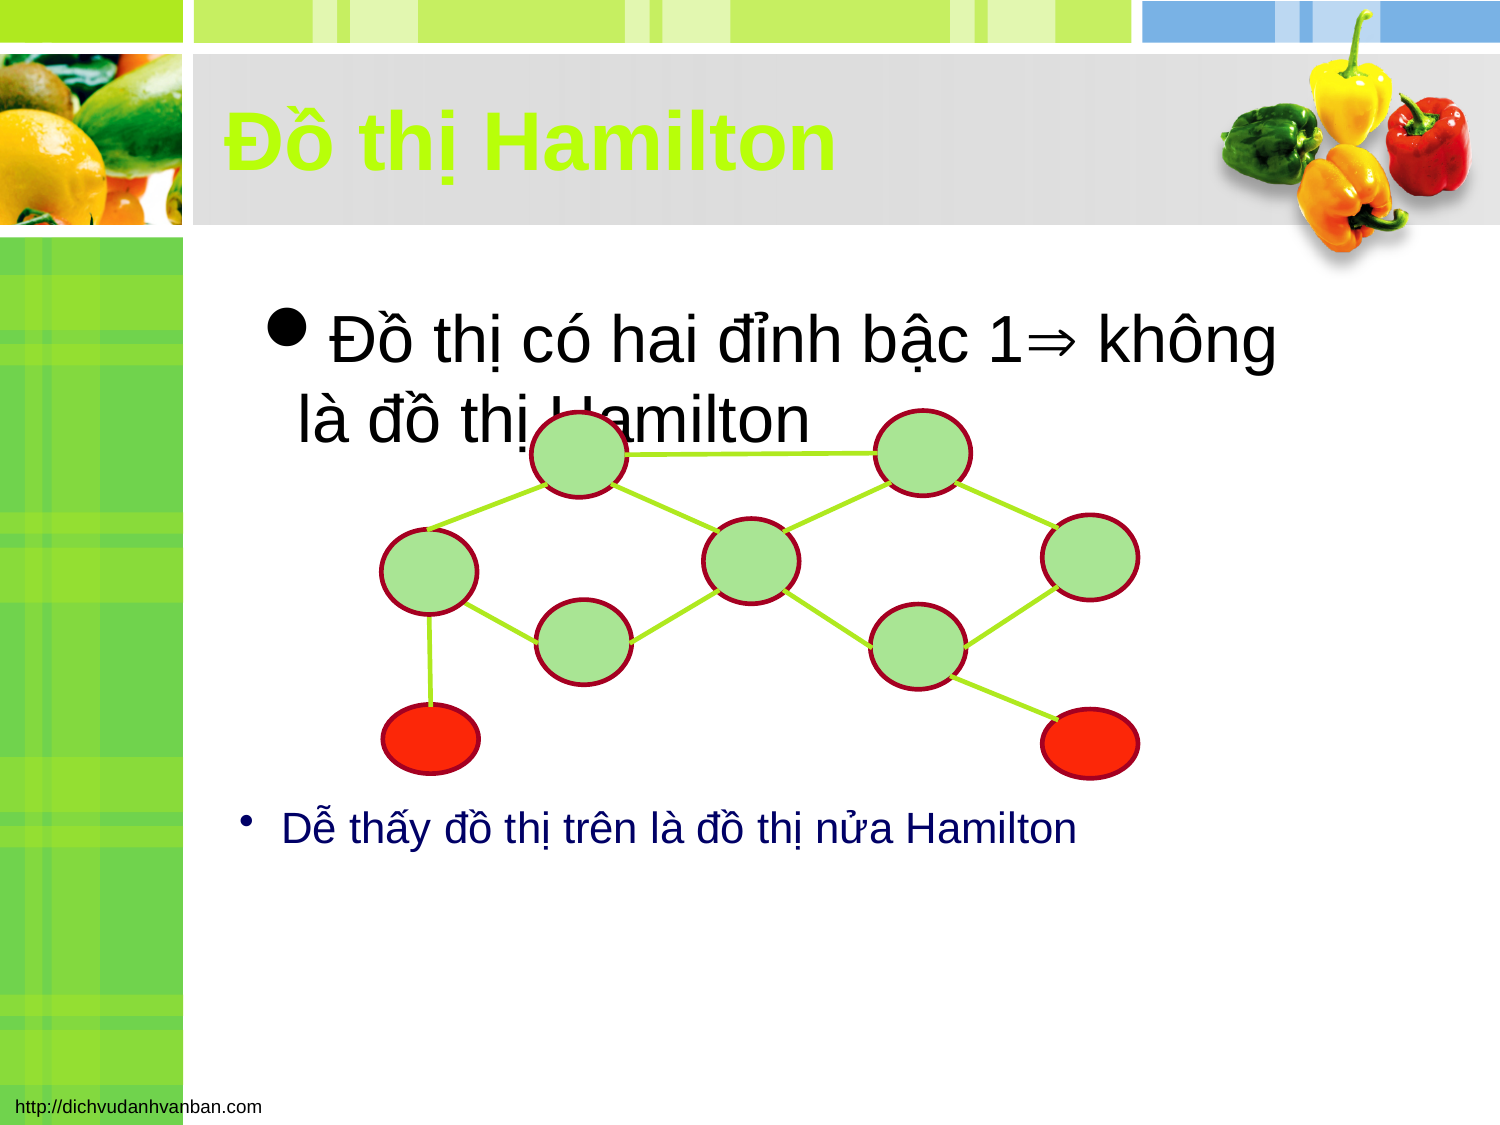

# Đồ thị Hamilton
Đồ thị có hai đỉnh bậc 1⇒ không là đồ thị Hamilton

Dễ thấy đồ thị trên là đồ thị nửa Hamilton
195